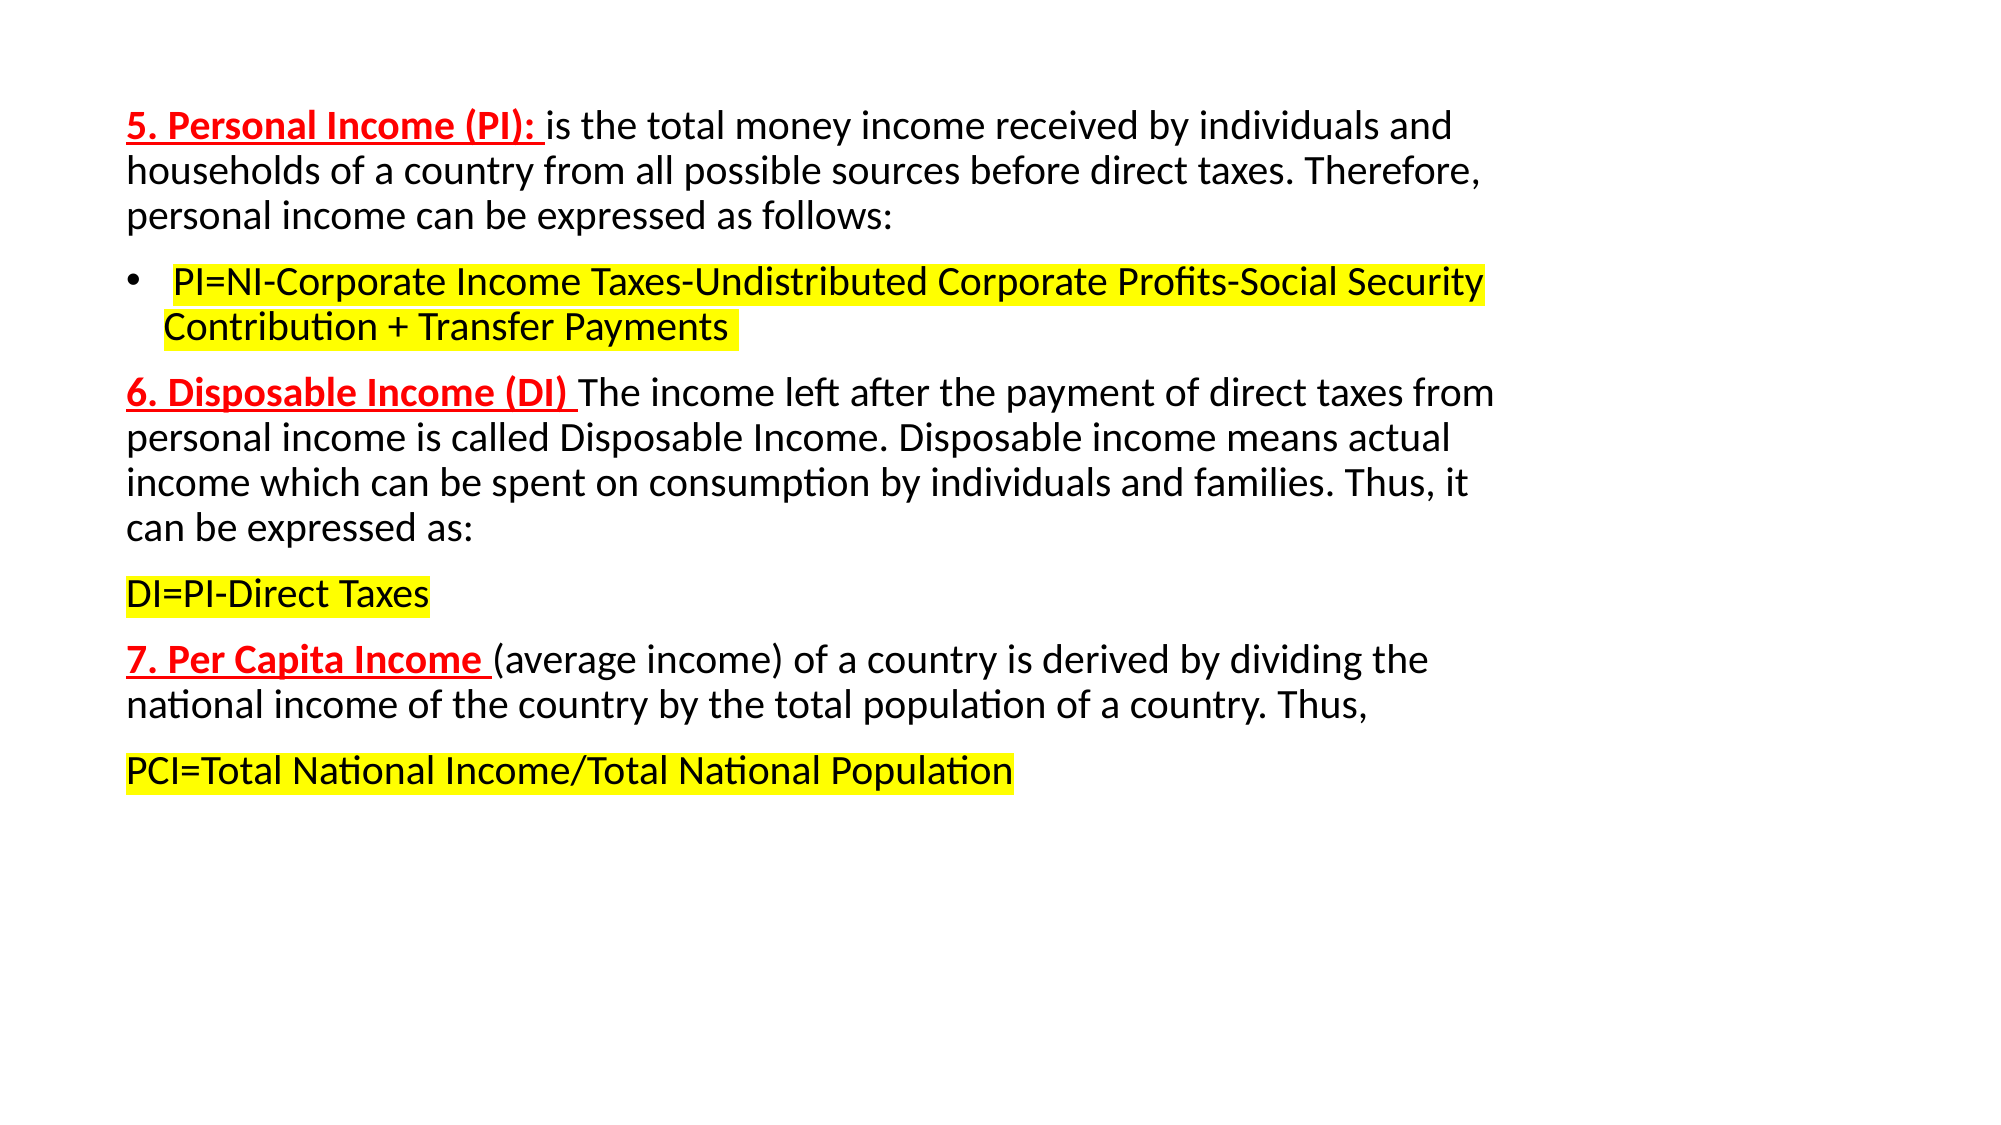

5. Personal Income (PI): is the total money income received by individuals and households of a country from all possible sources before direct taxes. Therefore, personal income can be expressed as follows:
 PI=NI-Corporate Income Taxes-Undistributed Corporate Profits-Social Security Contribution + Transfer Payments
6. Disposable Income (DI) The income left after the payment of direct taxes from personal income is called Disposable Income. Disposable income means actual income which can be spent on consumption by individuals and families. Thus, it can be expressed as:
DI=PI-Direct Taxes
7. Per Capita Income (average income) of a country is derived by dividing the national income of the country by the total population of a country. Thus,
PCI=Total National Income/Total National Population